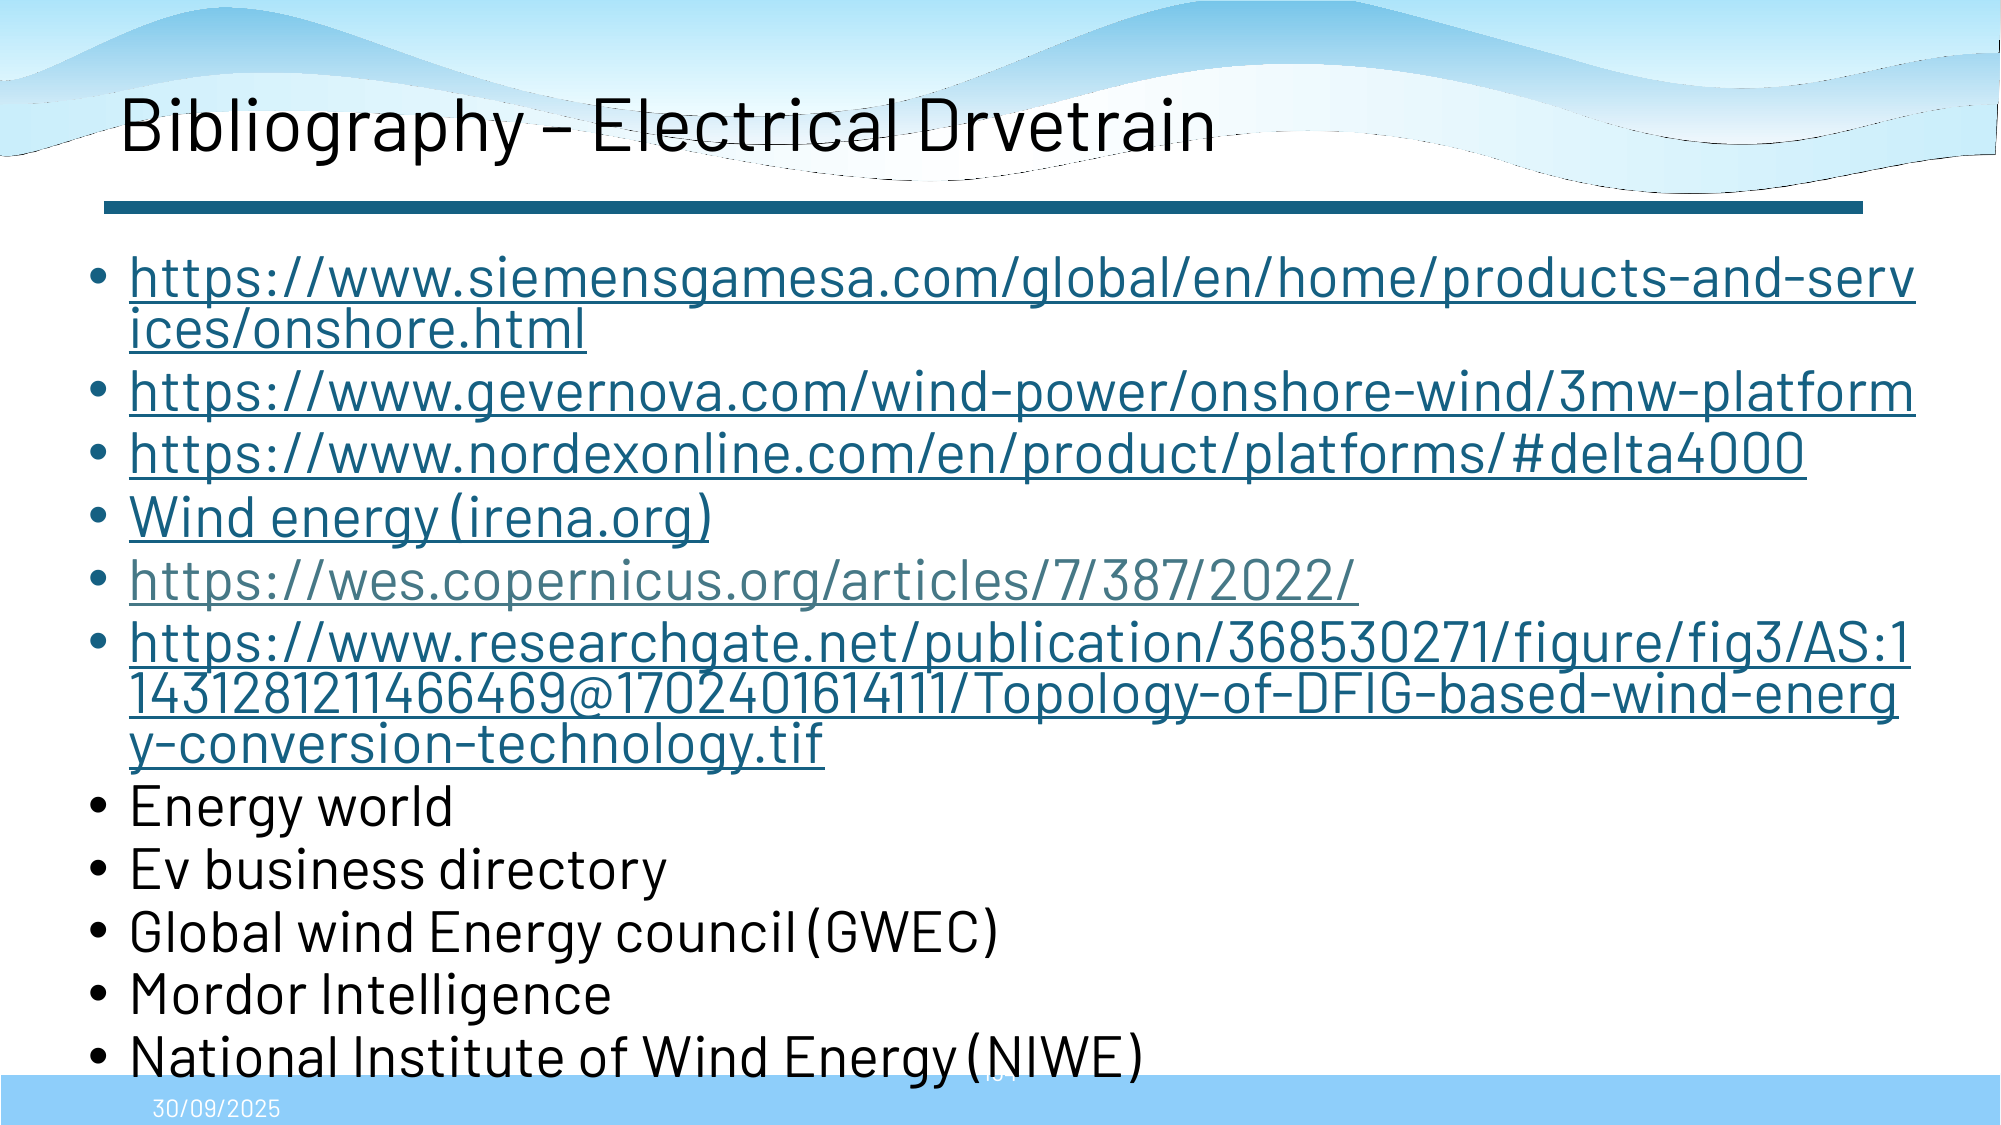

# Bibliography – Electrical Drvetrain
https://www.siemensgamesa.com/global/en/home/products-and-services/onshore.html
https://www.gevernova.com/wind-power/onshore-wind/3mw-platform
https://www.nordexonline.com/en/product/platforms/#delta4000
Wind energy (irena.org)
https://wes.copernicus.org/articles/7/387/2022/
https://www.researchgate.net/publication/368530271/figure/fig3/AS:11431281211466469@1702401614111/Topology-of-DFIG-based-wind-energy-conversion-technology.tif
Energy world
Ev business directory
Global wind Energy council (GWEC)
Mordor Intelligence
National Institute of Wind Energy (NIWE)

164
30/09/2025